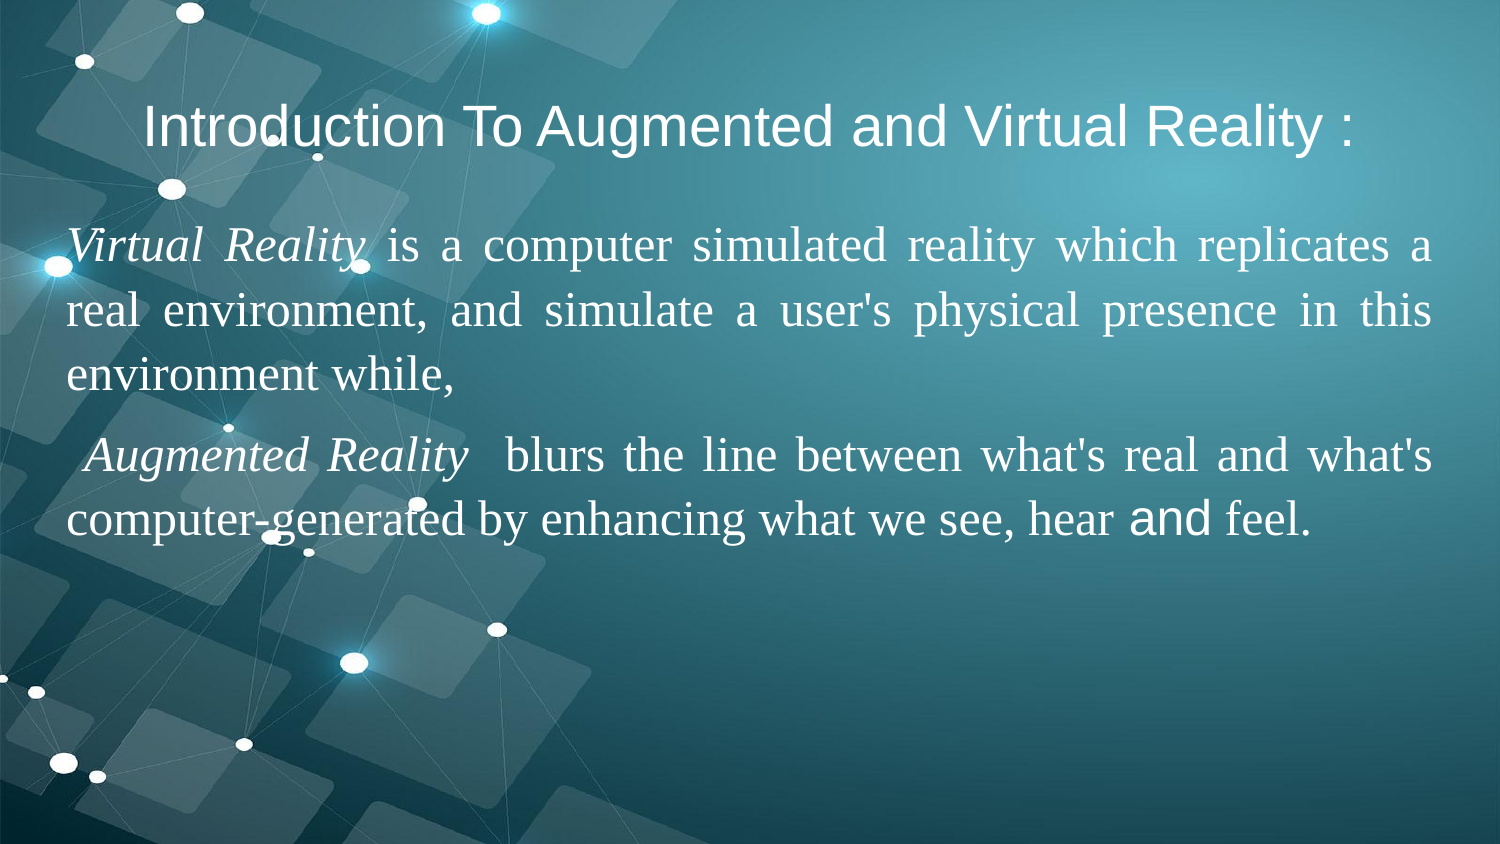

# Introduction To Augmented and Virtual Reality :
Virtual Reality is a computer simulated reality which replicates a real environment, and simulate a user's physical presence in this environment while,
 Augmented Reality  blurs the line between what's real and what's computer-generated by enhancing what we see, hear and feel.